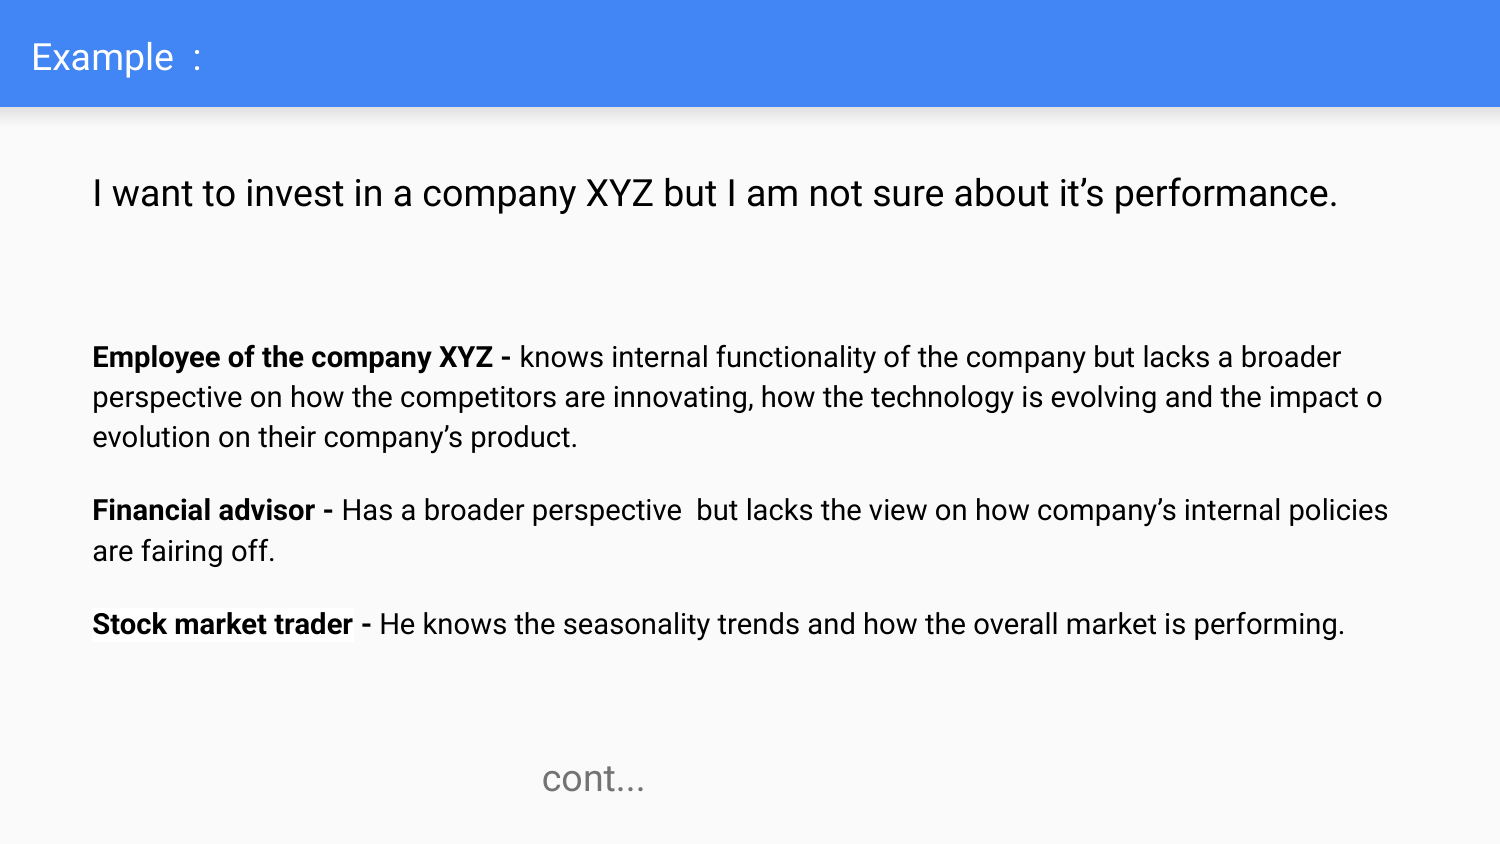

# Example  :
I want to invest in a company XYZ but I am not sure about it’s performance.

Employee of the company XYZ - knows internal functionality of the company but lacks a broader perspective on how the competitors are innovating, how the technology is evolving and the impact o evolution on their company’s product.
Financial advisor - Has a broader perspective  but lacks the view on how company’s internal policies are fairing off.
Stock market trader - He knows the seasonality trends and how the overall market is performing.

                                                              cont...